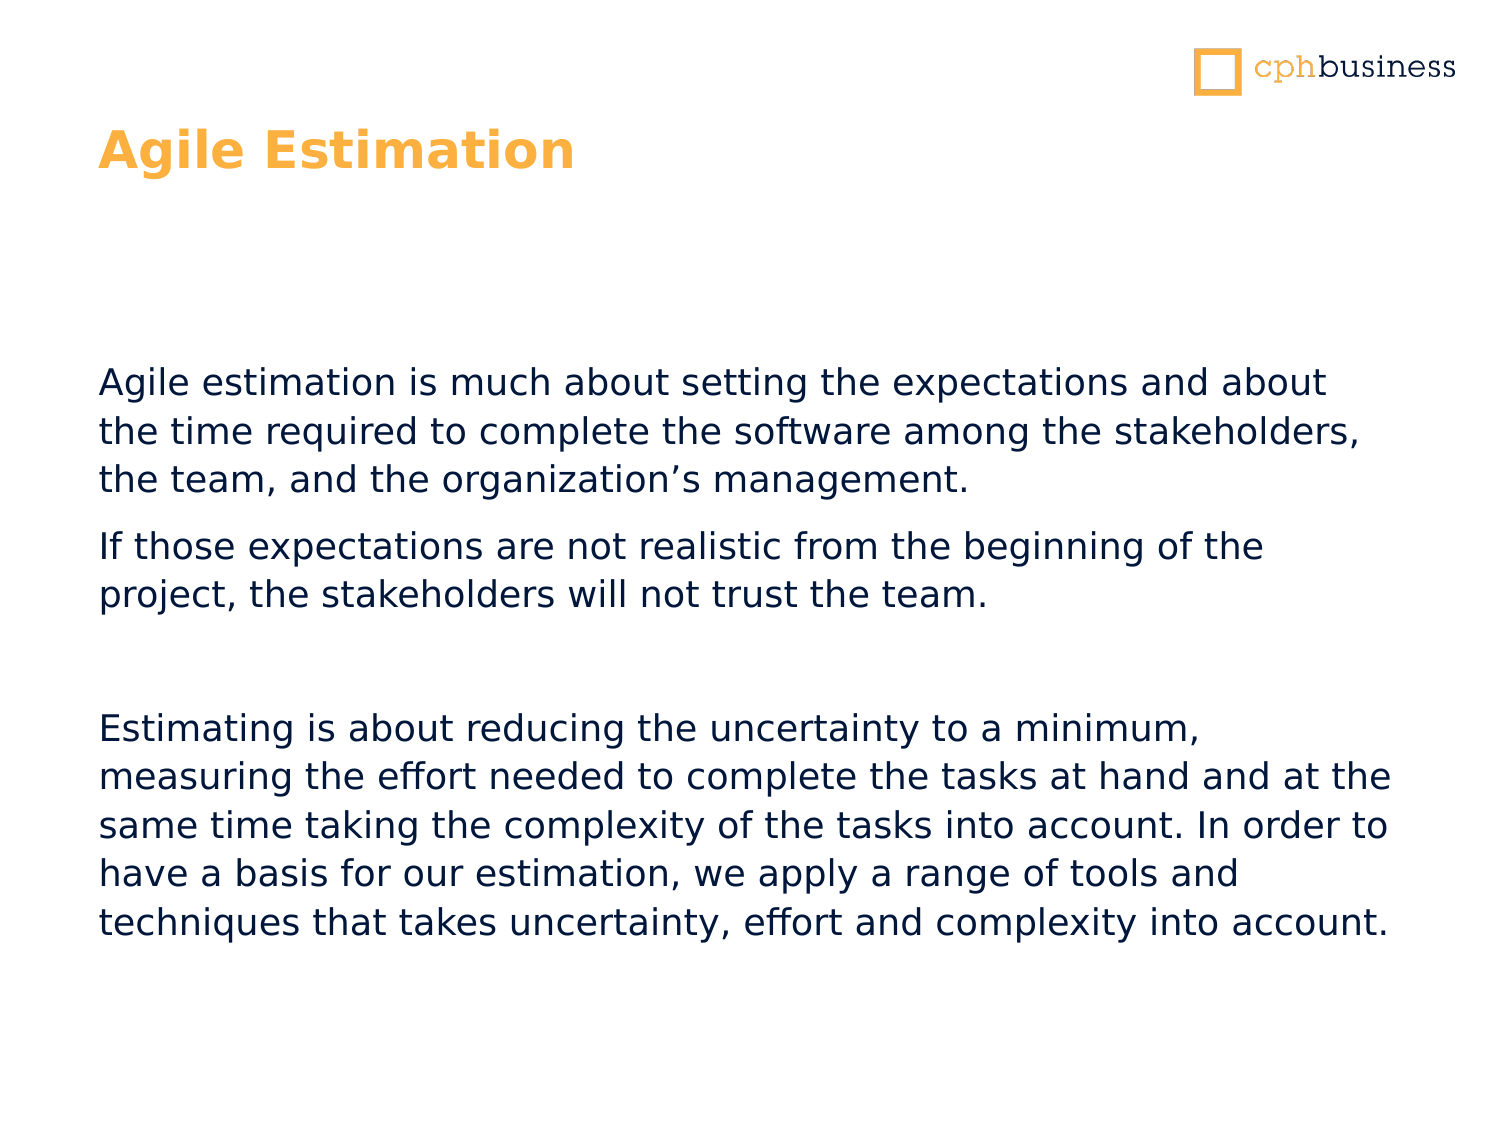

Agile Estimation
Agile estimation is much about setting the expectations and about the time required to complete the software among the stakeholders, the team, and the organization’s management.
If those expectations are not realistic from the beginning of the project, the stakeholders will not trust the team.

Estimating is about reducing the uncertainty to a minimum, measuring the effort needed to complete the tasks at hand and at the same time taking the complexity of the tasks into account. In order to have a basis for our estimation, we apply a range of tools and techniques that takes uncertainty, effort and complexity into account.